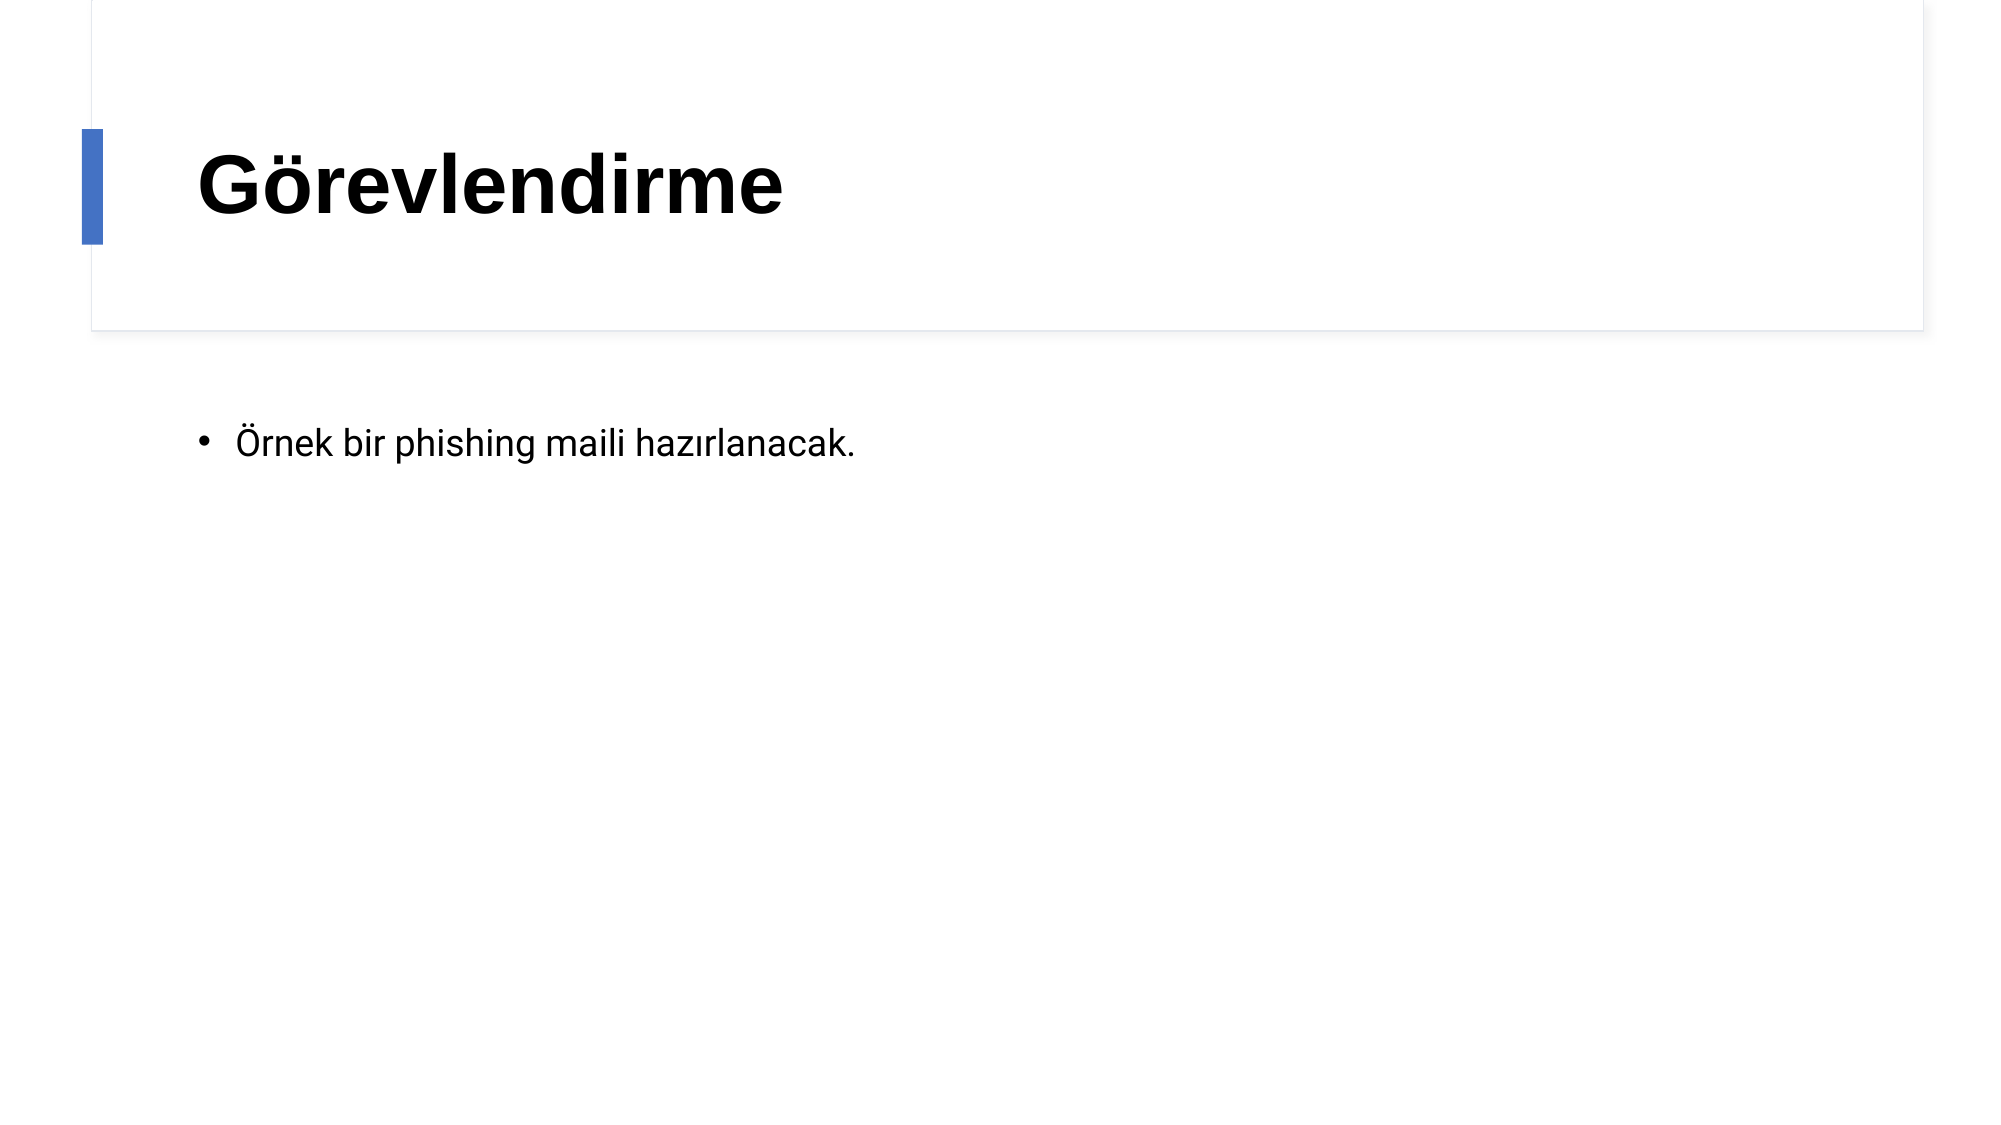

# Görevlendirme
Örnek bir phishing maili hazırlanacak.